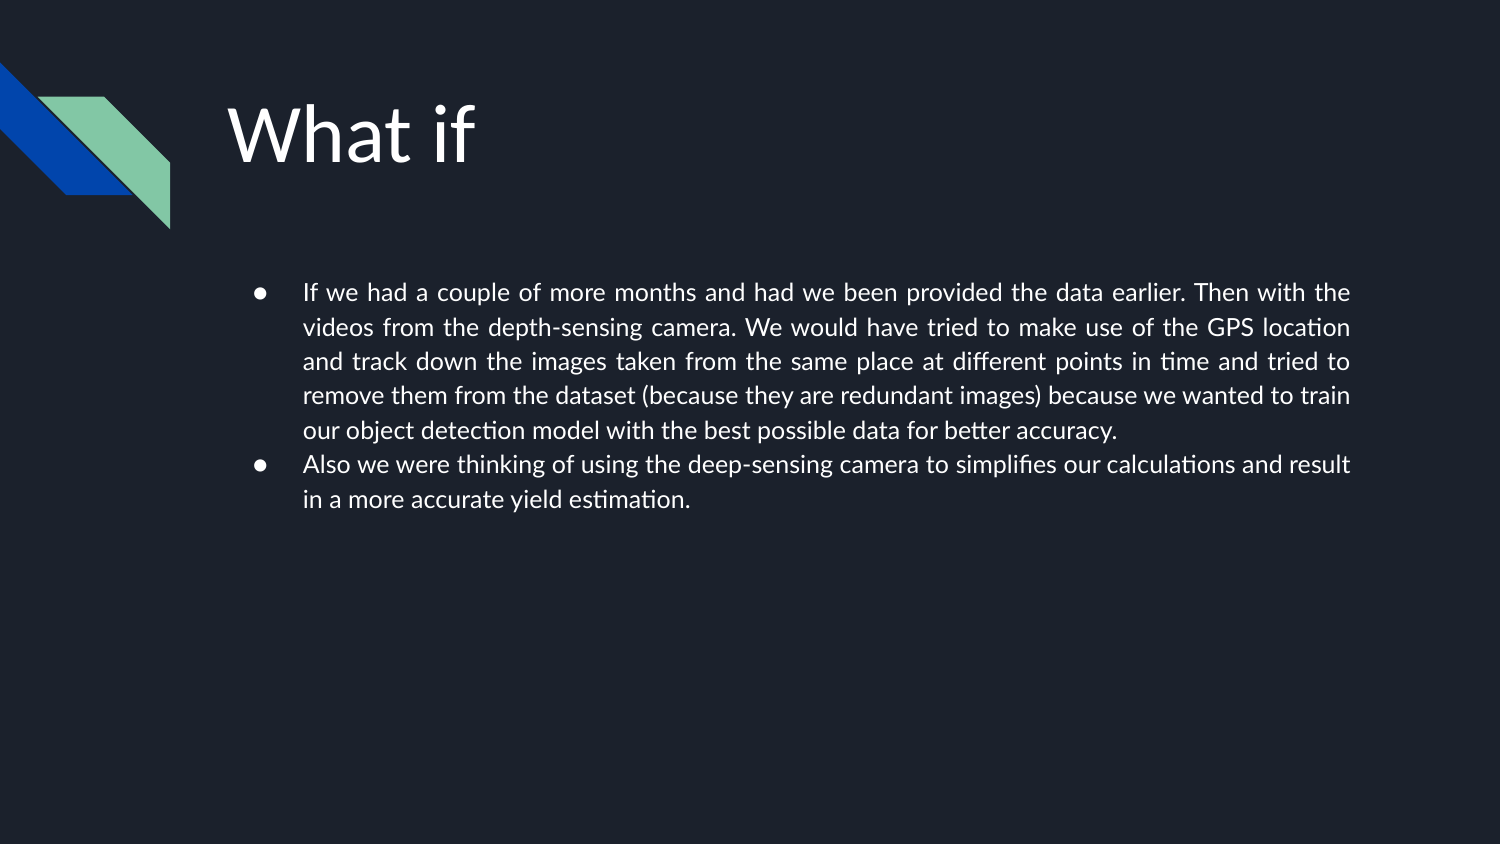

# What if
If we had a couple of more months and had we been provided the data earlier. Then with the videos from the depth-sensing camera. We would have tried to make use of the GPS location and track down the images taken from the same place at different points in time and tried to remove them from the dataset (because they are redundant images) because we wanted to train our object detection model with the best possible data for better accuracy.
Also we were thinking of using the deep-sensing camera to simplifies our calculations and result in a more accurate yield estimation.